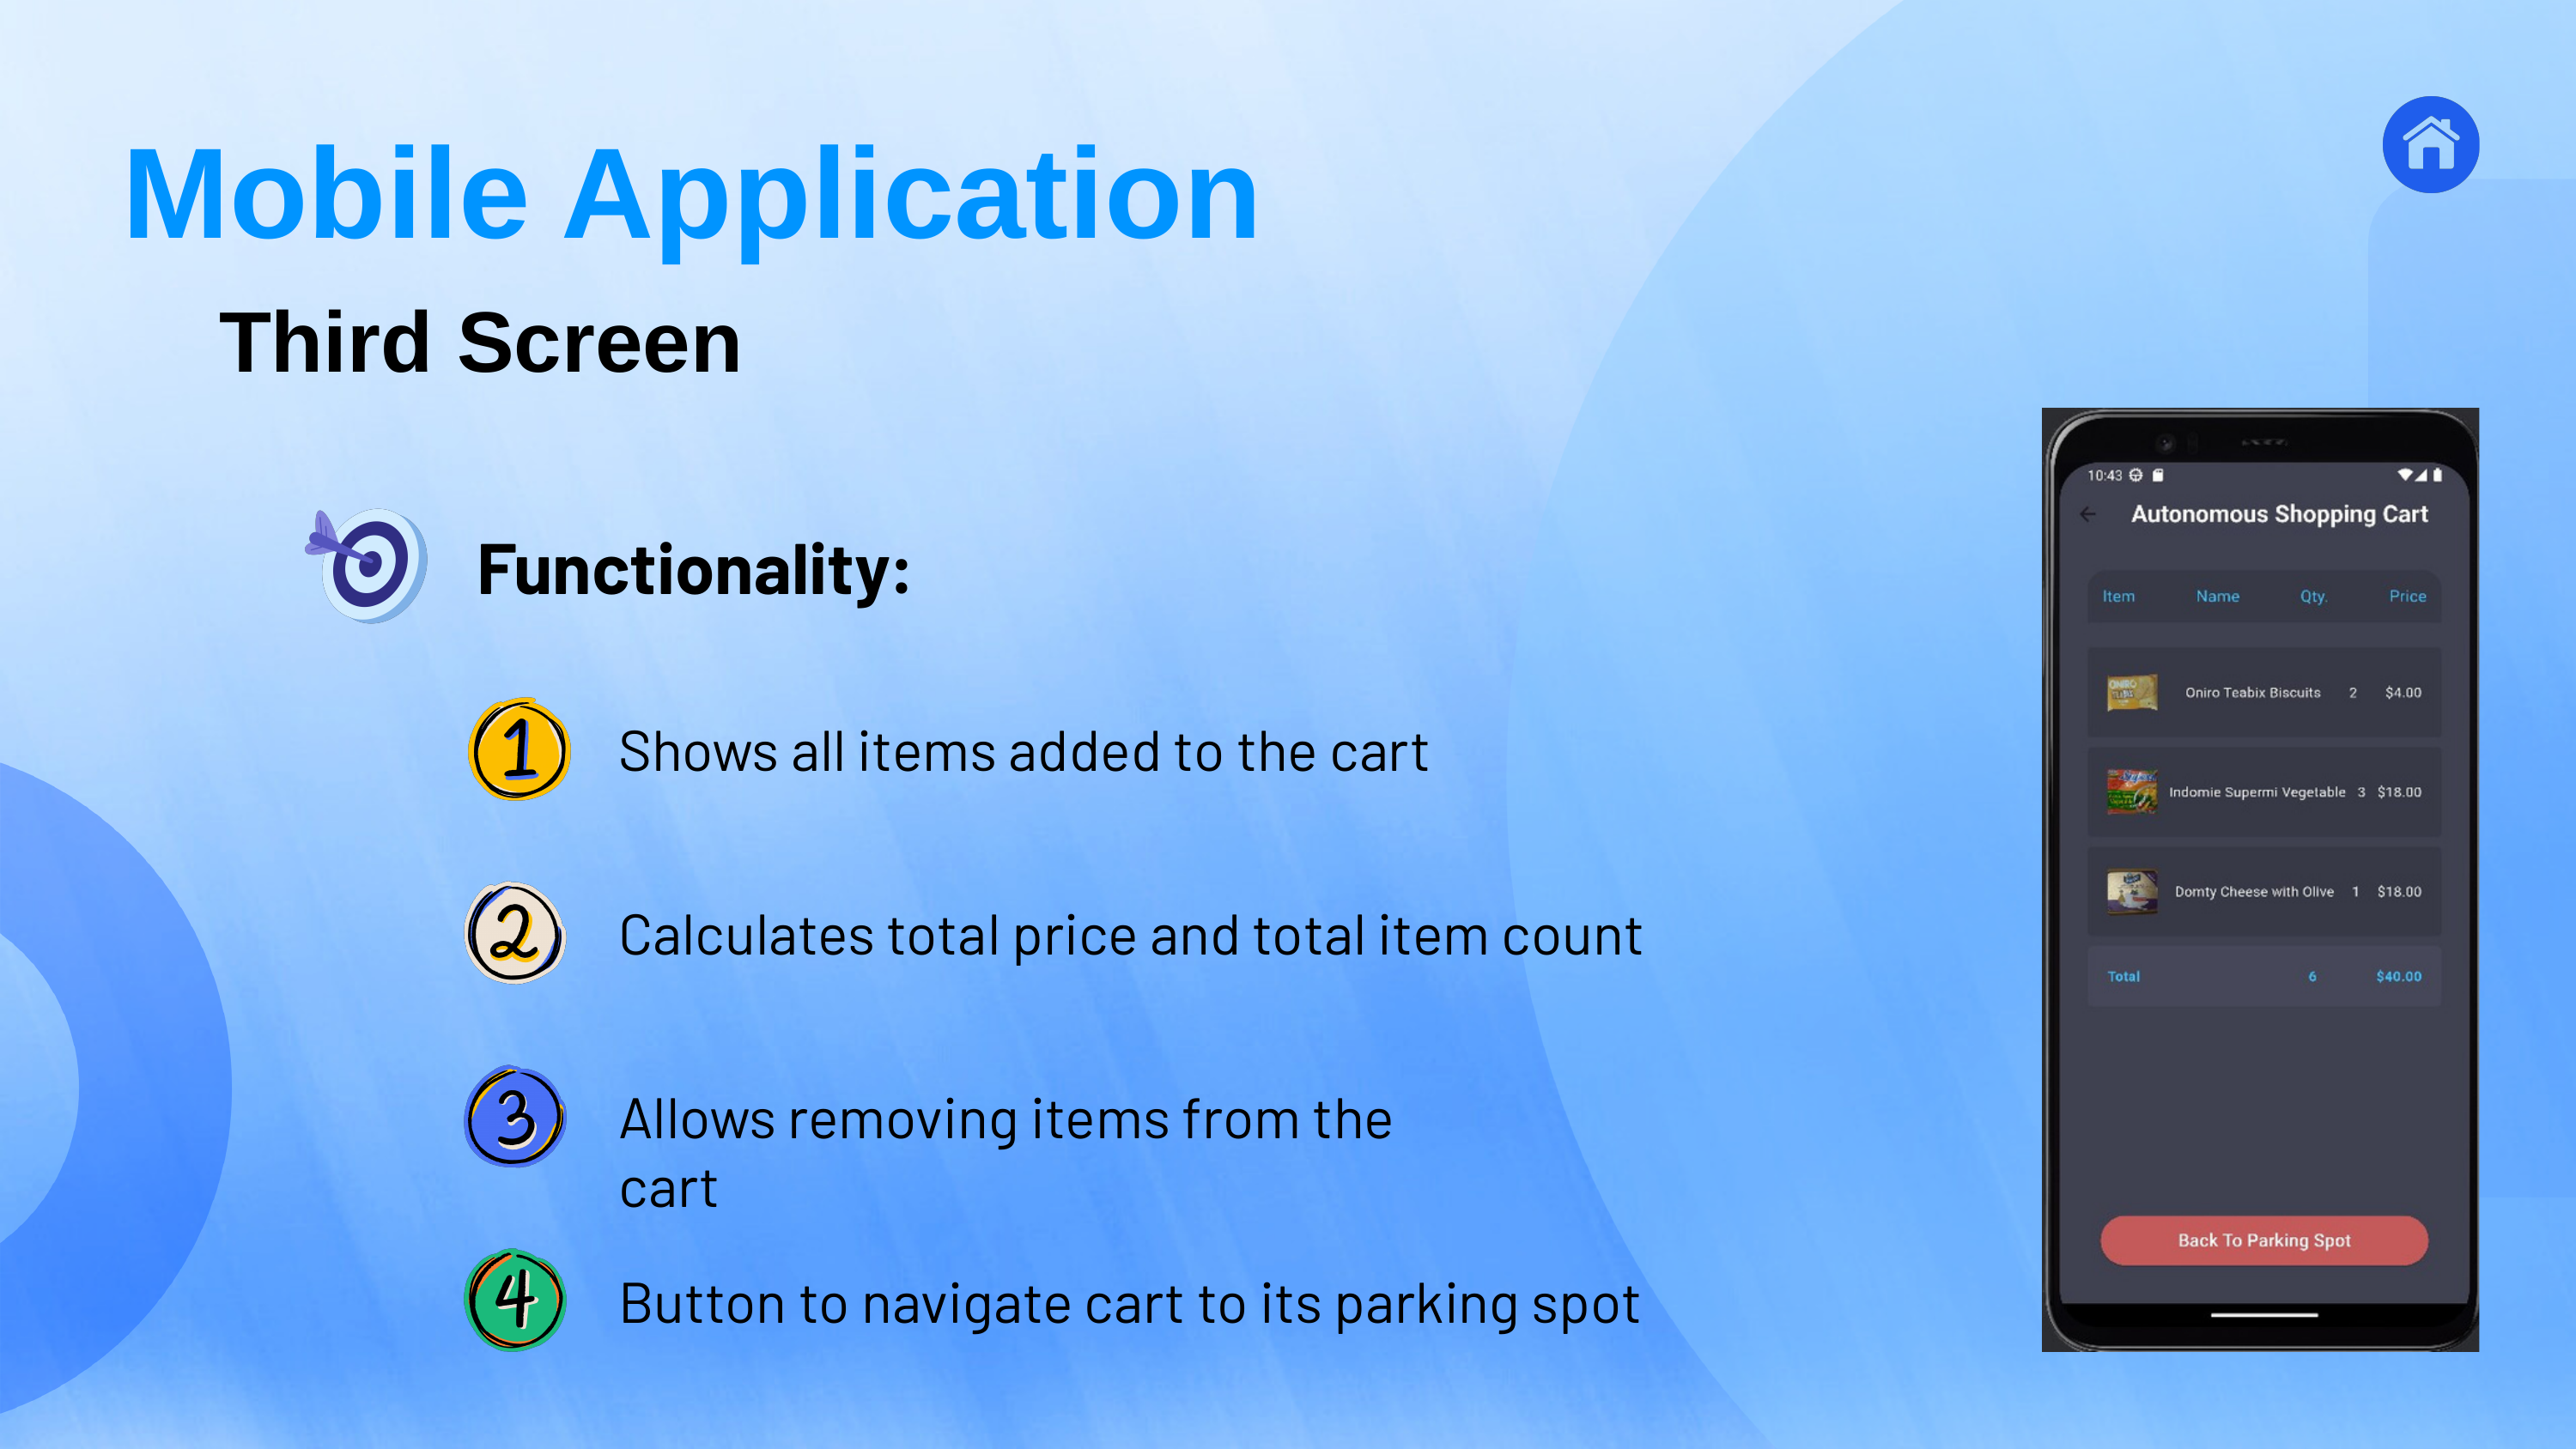

Mobile Application
Third Screen
2
Application

Functionality:
3
Ros &
Kinematics
4
Mapping &
Navigation
5
Person
Tracking
6
Product
Recognition
7
Wireless
Comm
1
Introduction
CONTENT

Shows all items added to the cart

Calculates total price and total item count

Allows removing items from the cart

Button to navigate cart to its parking spot